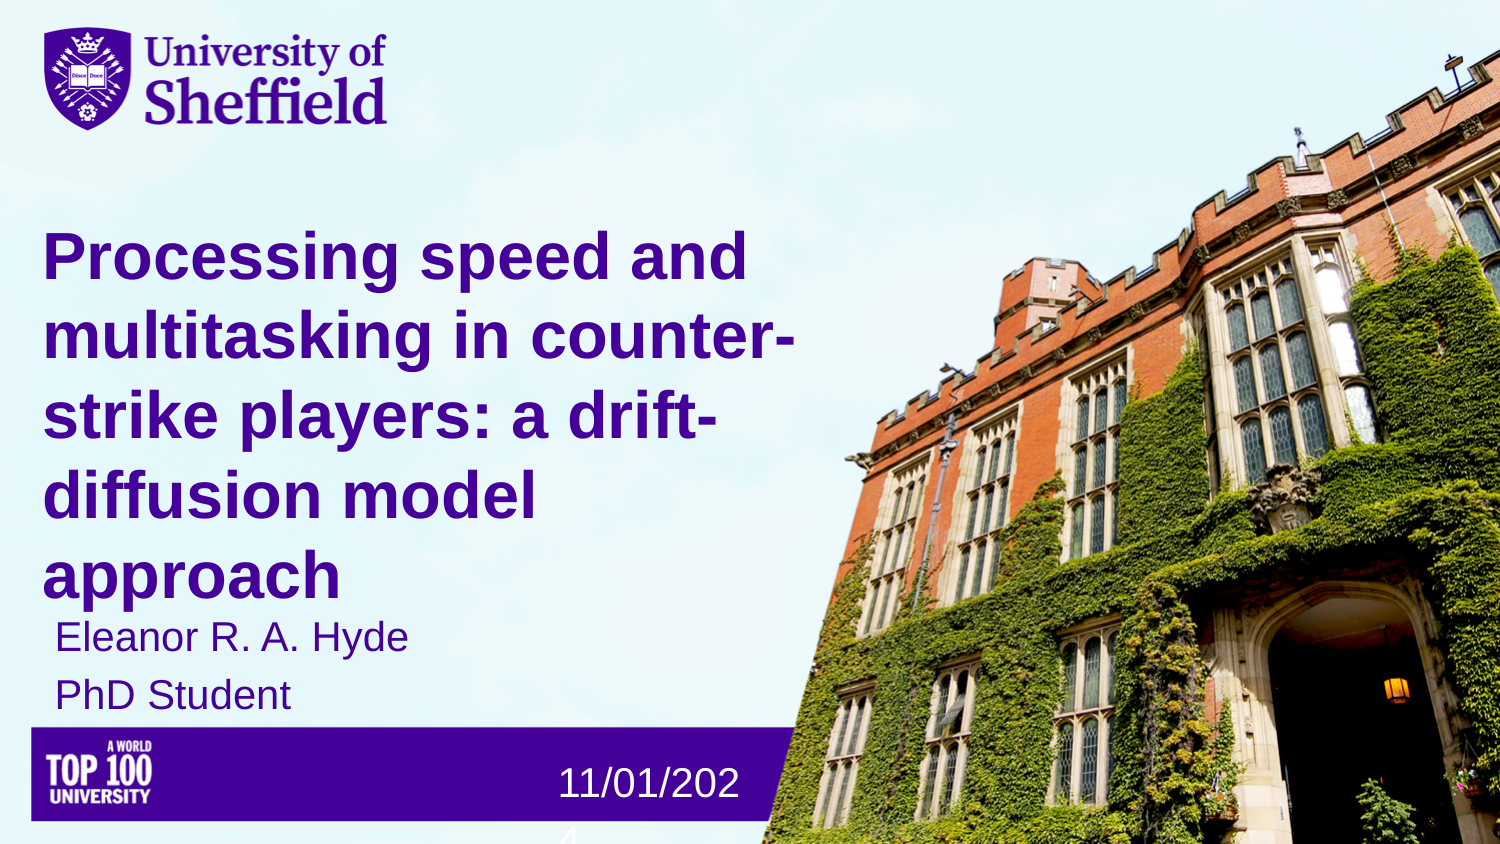

# Processing speed and multitasking in counter-strike players: a drift-diffusion model approach
Eleanor R. A. Hyde
PhD Student

11/01/2024